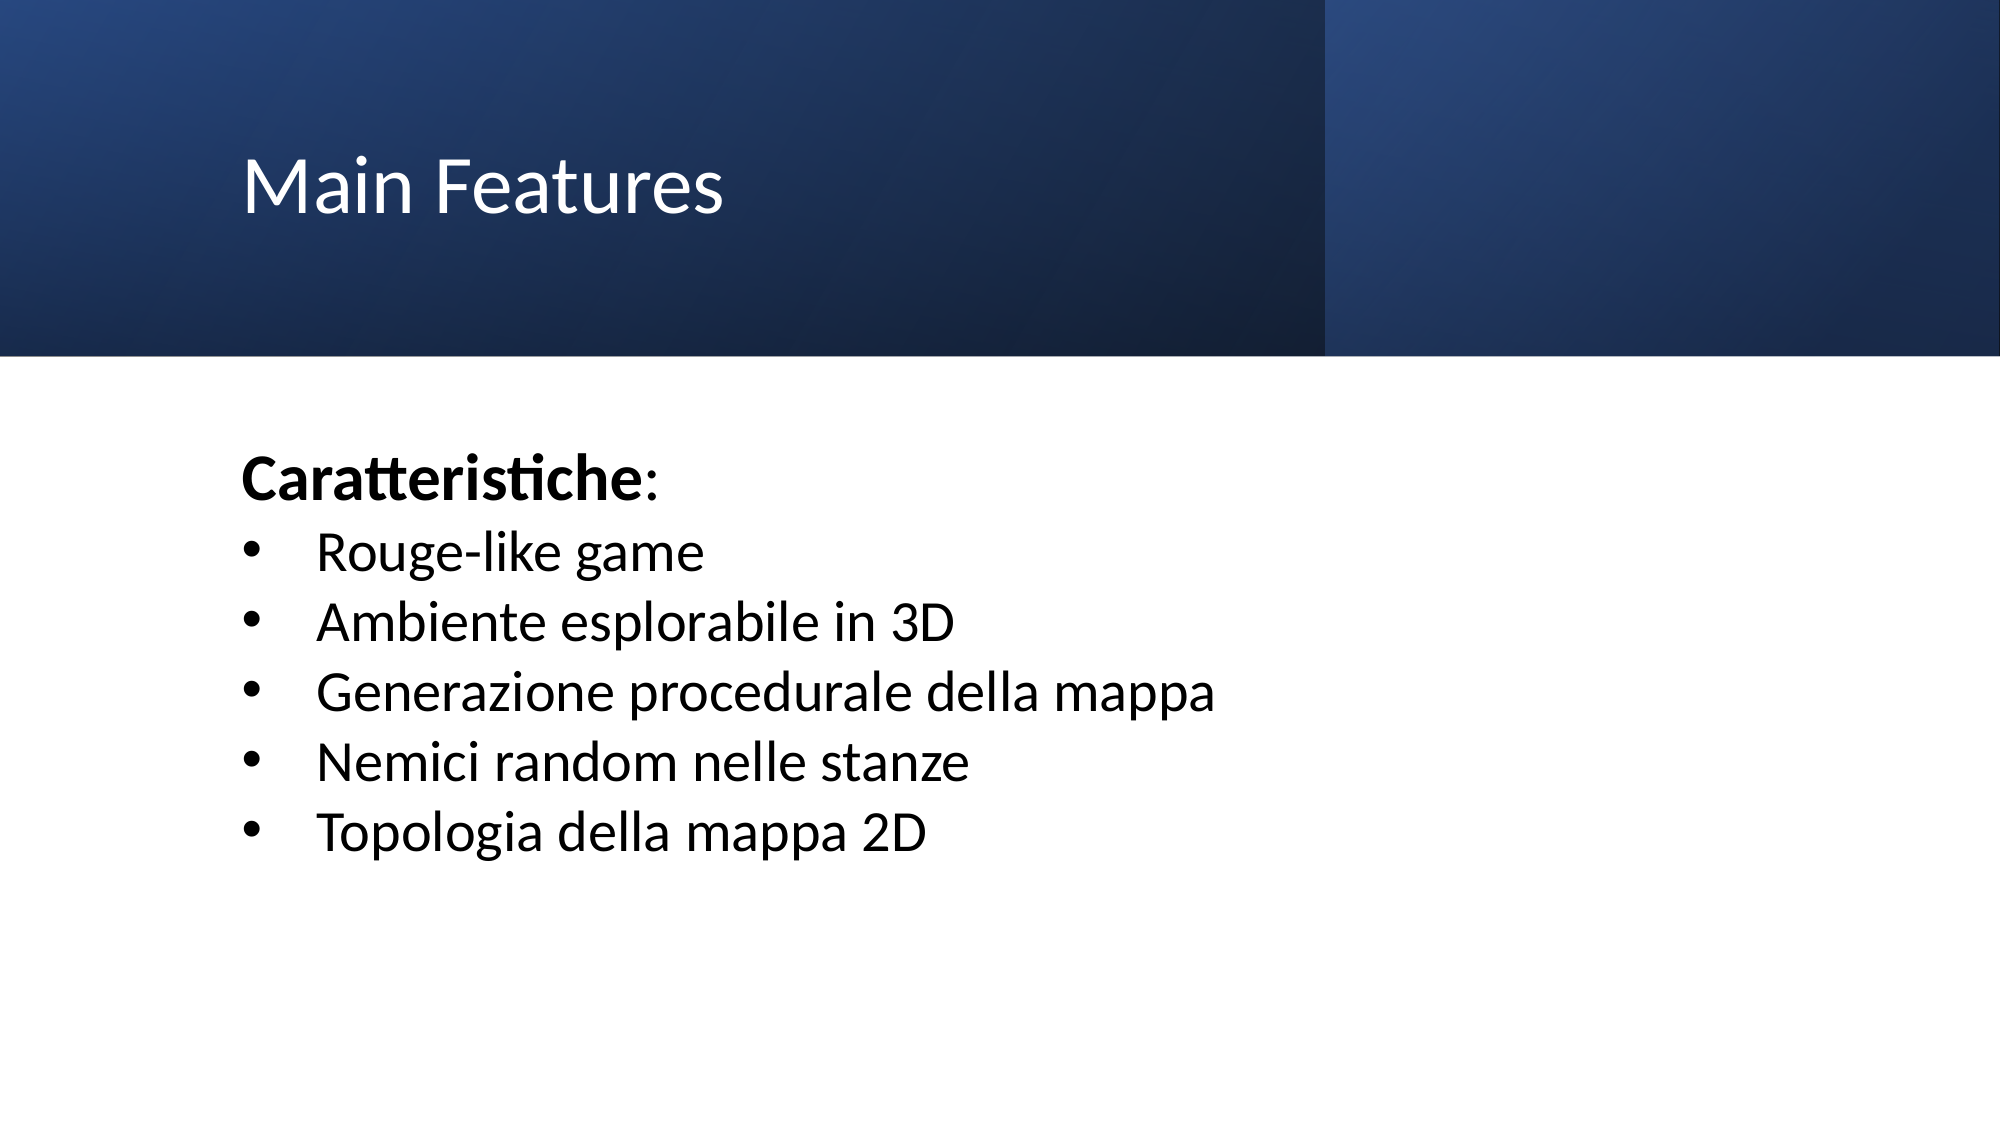

# Main Features
Caratteristiche:
Rouge-like game
Ambiente esplorabile in 3D
Generazione procedurale della mappa
Nemici random nelle stanze
Topologia della mappa 2D